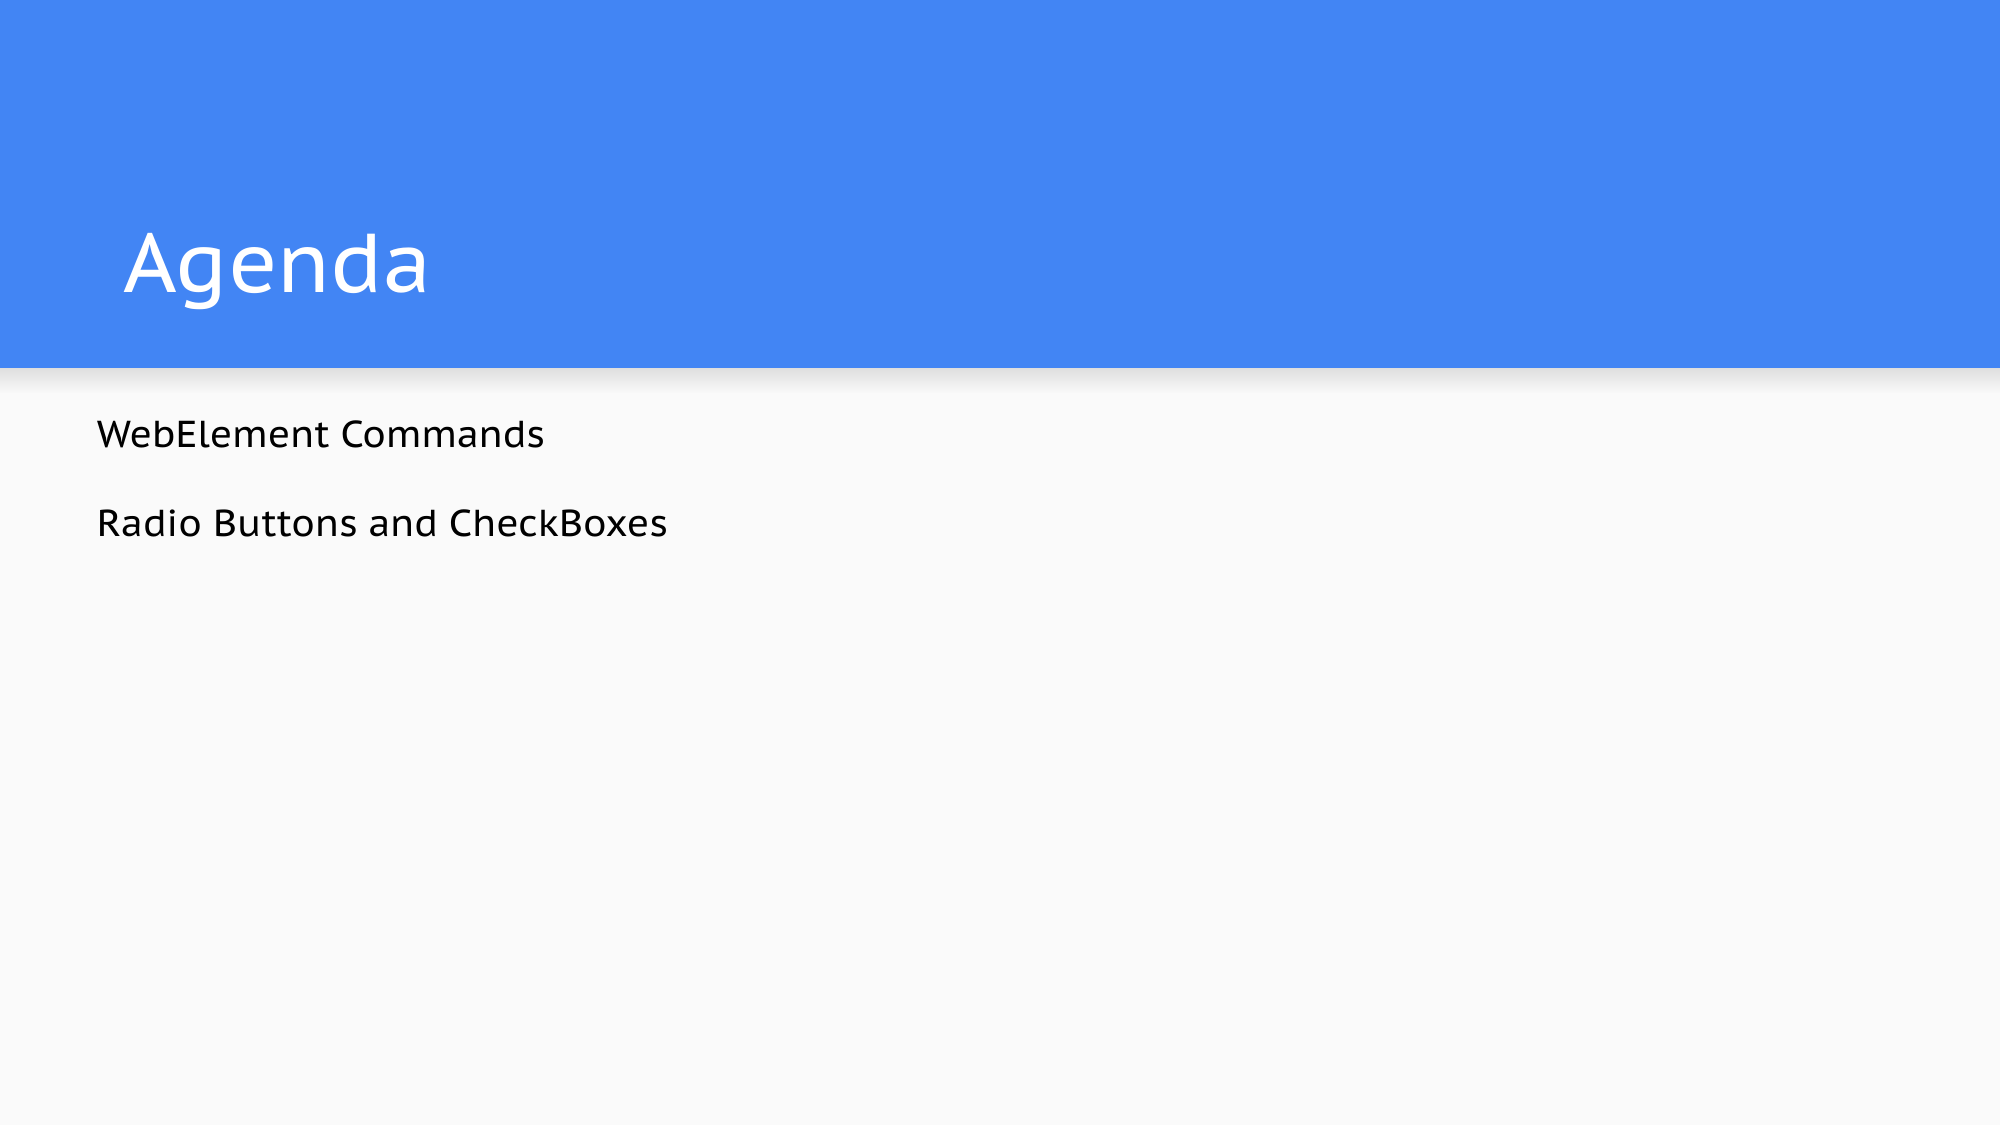

# Agenda
WebElement Commands
Radio Buttons and CheckBoxes